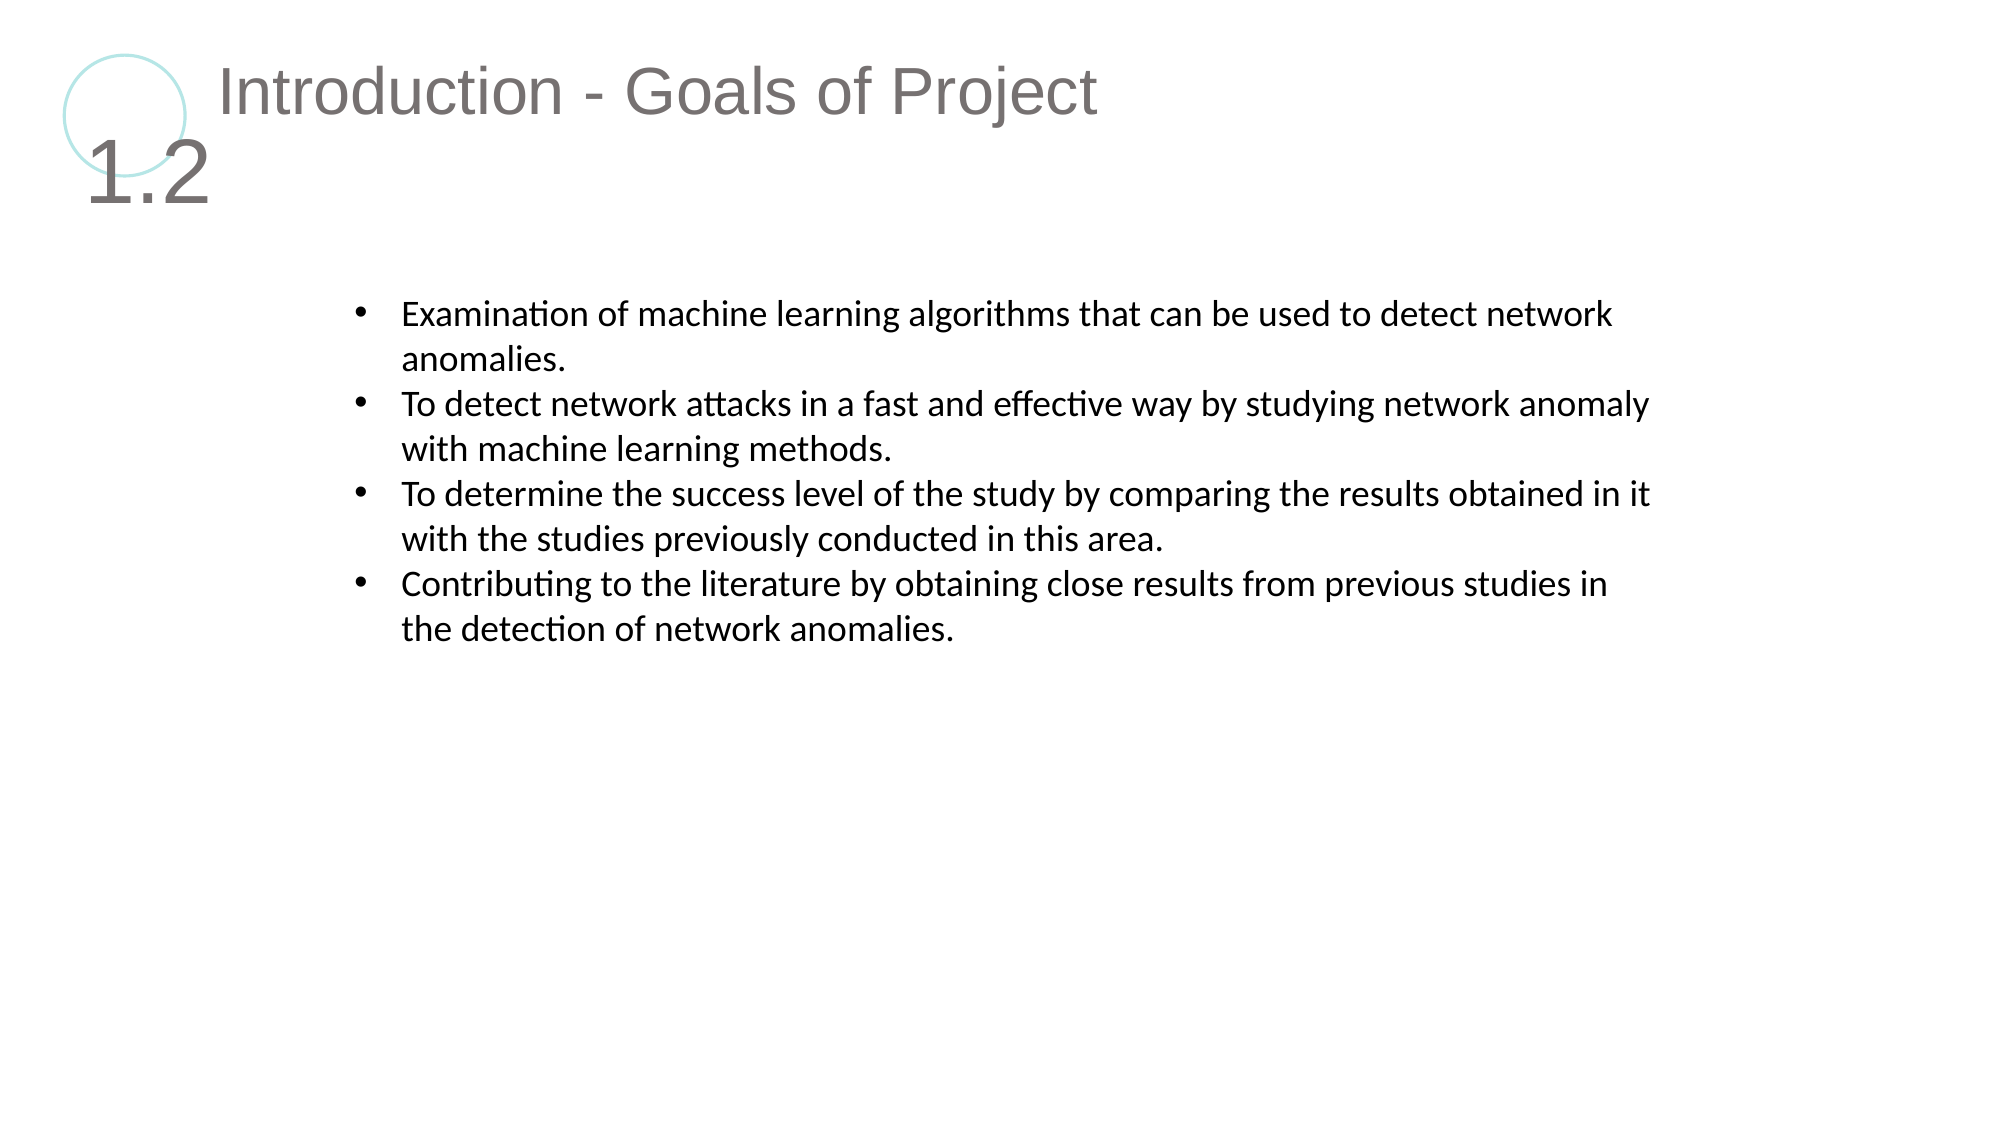

Introduction - Goals of Project
1.2
Examination of machine learning algorithms that can be used to detect network anomalies.
To detect network attacks in a fast and effective way by studying network anomaly with machine learning methods.
To determine the success level of the study by comparing the results obtained in it with the studies previously conducted in this area.
Contributing to the literature by obtaining close results from previous studies in the detection of network anomalies.